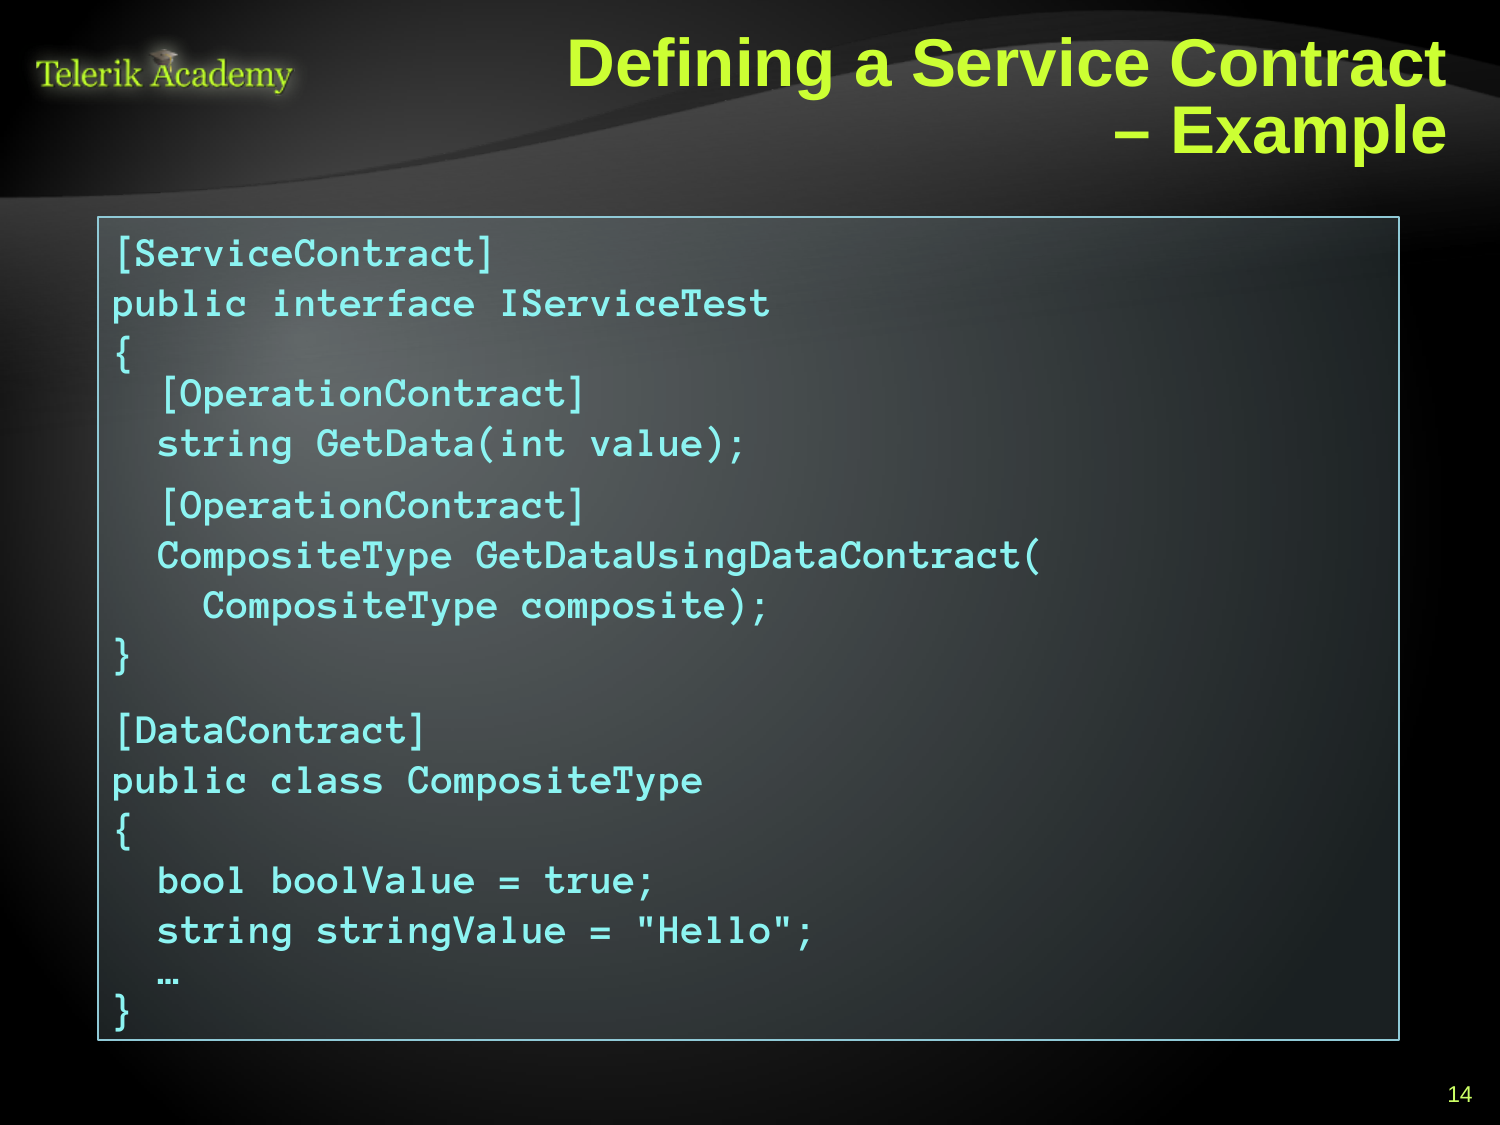

# Defining a Service Contract – Example
[ServiceContract]
public interface IServiceTest
{
  [OperationContract]
  string GetData(int value);
  [OperationContract]
  CompositeType GetDataUsingDataContract(
    CompositeType composite);
}
[DataContract]
public class CompositeType
{
  bool boolValue = true;
  string stringValue = "Hello";
  …
}
14